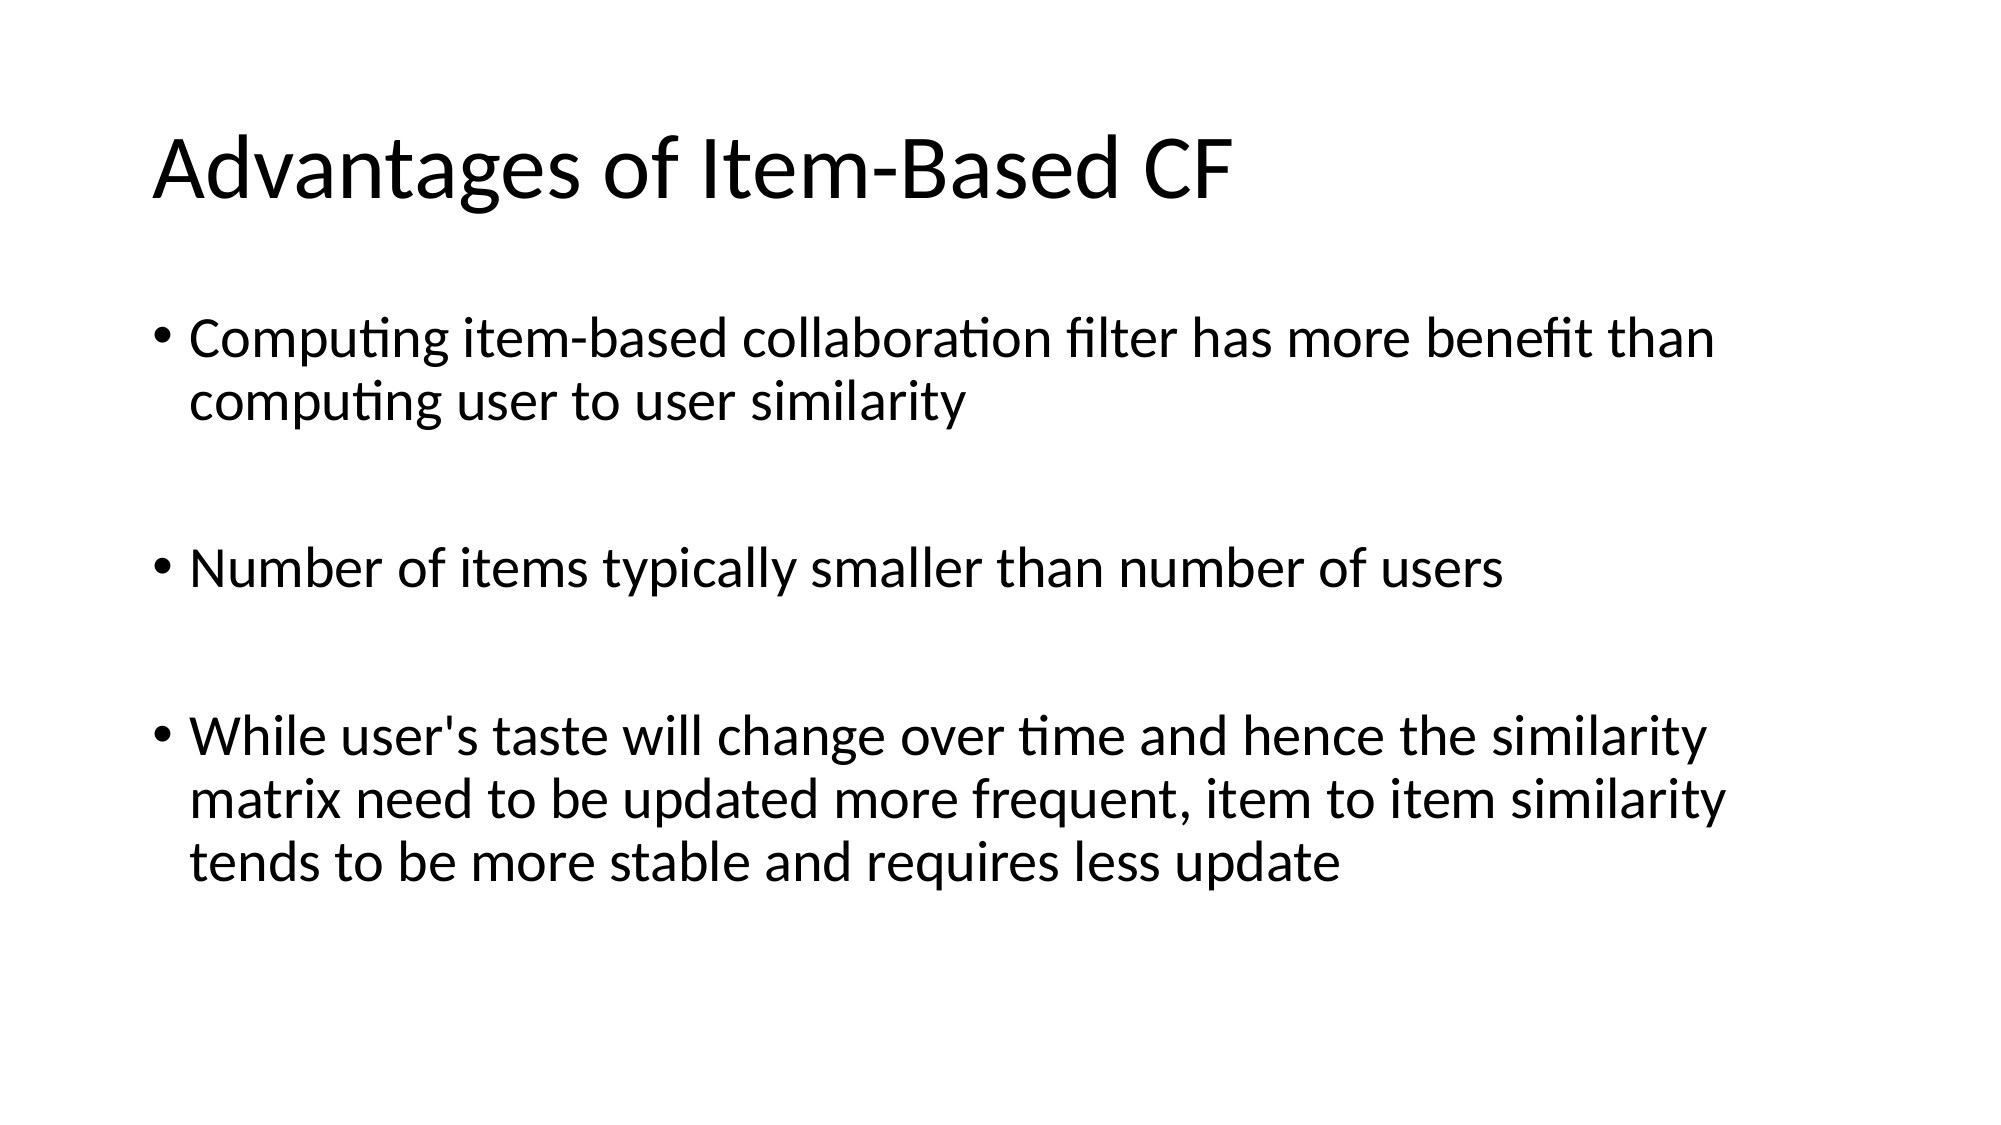

# Advantages of Item-Based CF
Computing item-based collaboration filter has more benefit than computing user to user similarity

Number of items typically smaller than number of users

While user's taste will change over time and hence the similarity matrix need to be updated more frequent, item to item similarity tends to be more stable and requires less update